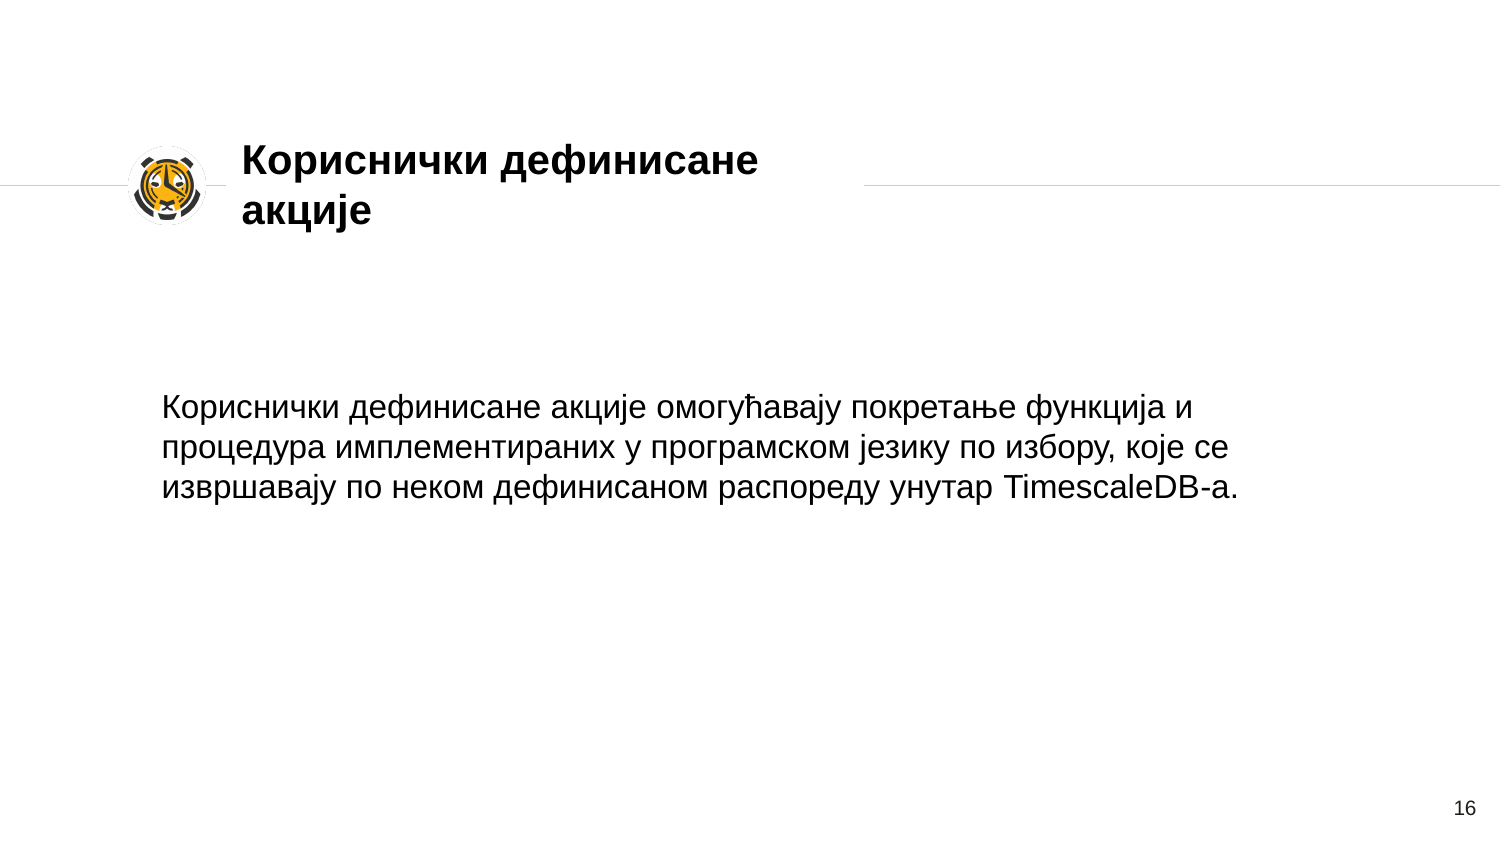

# Кориснички дефинисане акције

Кориснички дефинисане акције омогућавају покретање функција и процедура имплементираних у програмском језику по избору, које се извршавају по неком дефинисаном распореду унутар TimescaleDB-а.
16